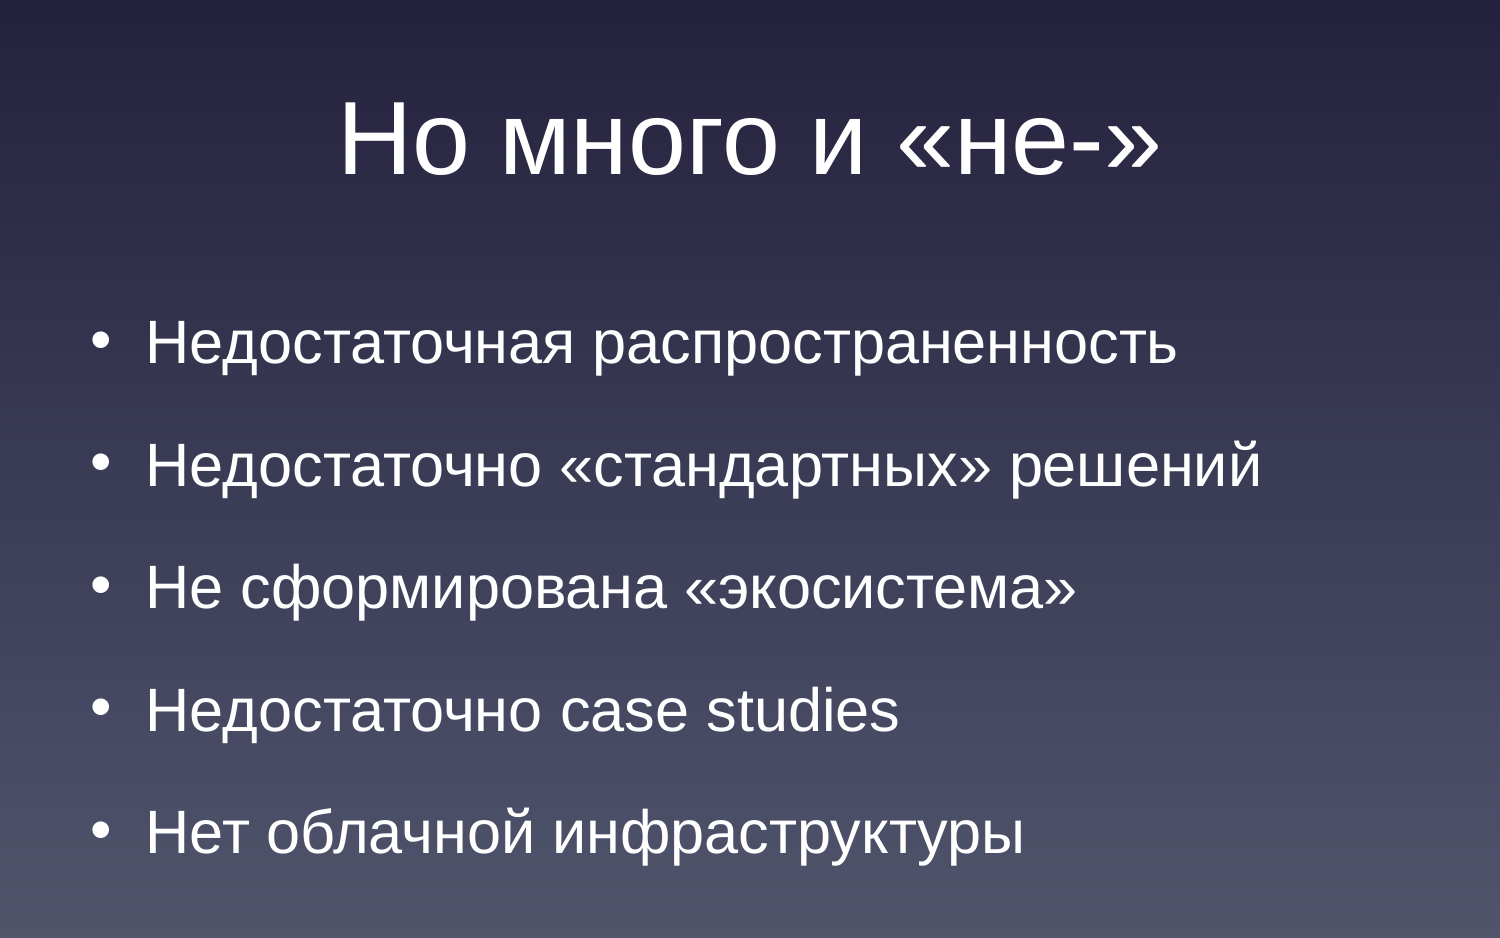

# Но много и «не-»
Недостаточная распространенность
Недостаточно «стандартных» решений
Не сформирована «экосистема»
Недостаточно case studies
Нет облачной инфраструктуры